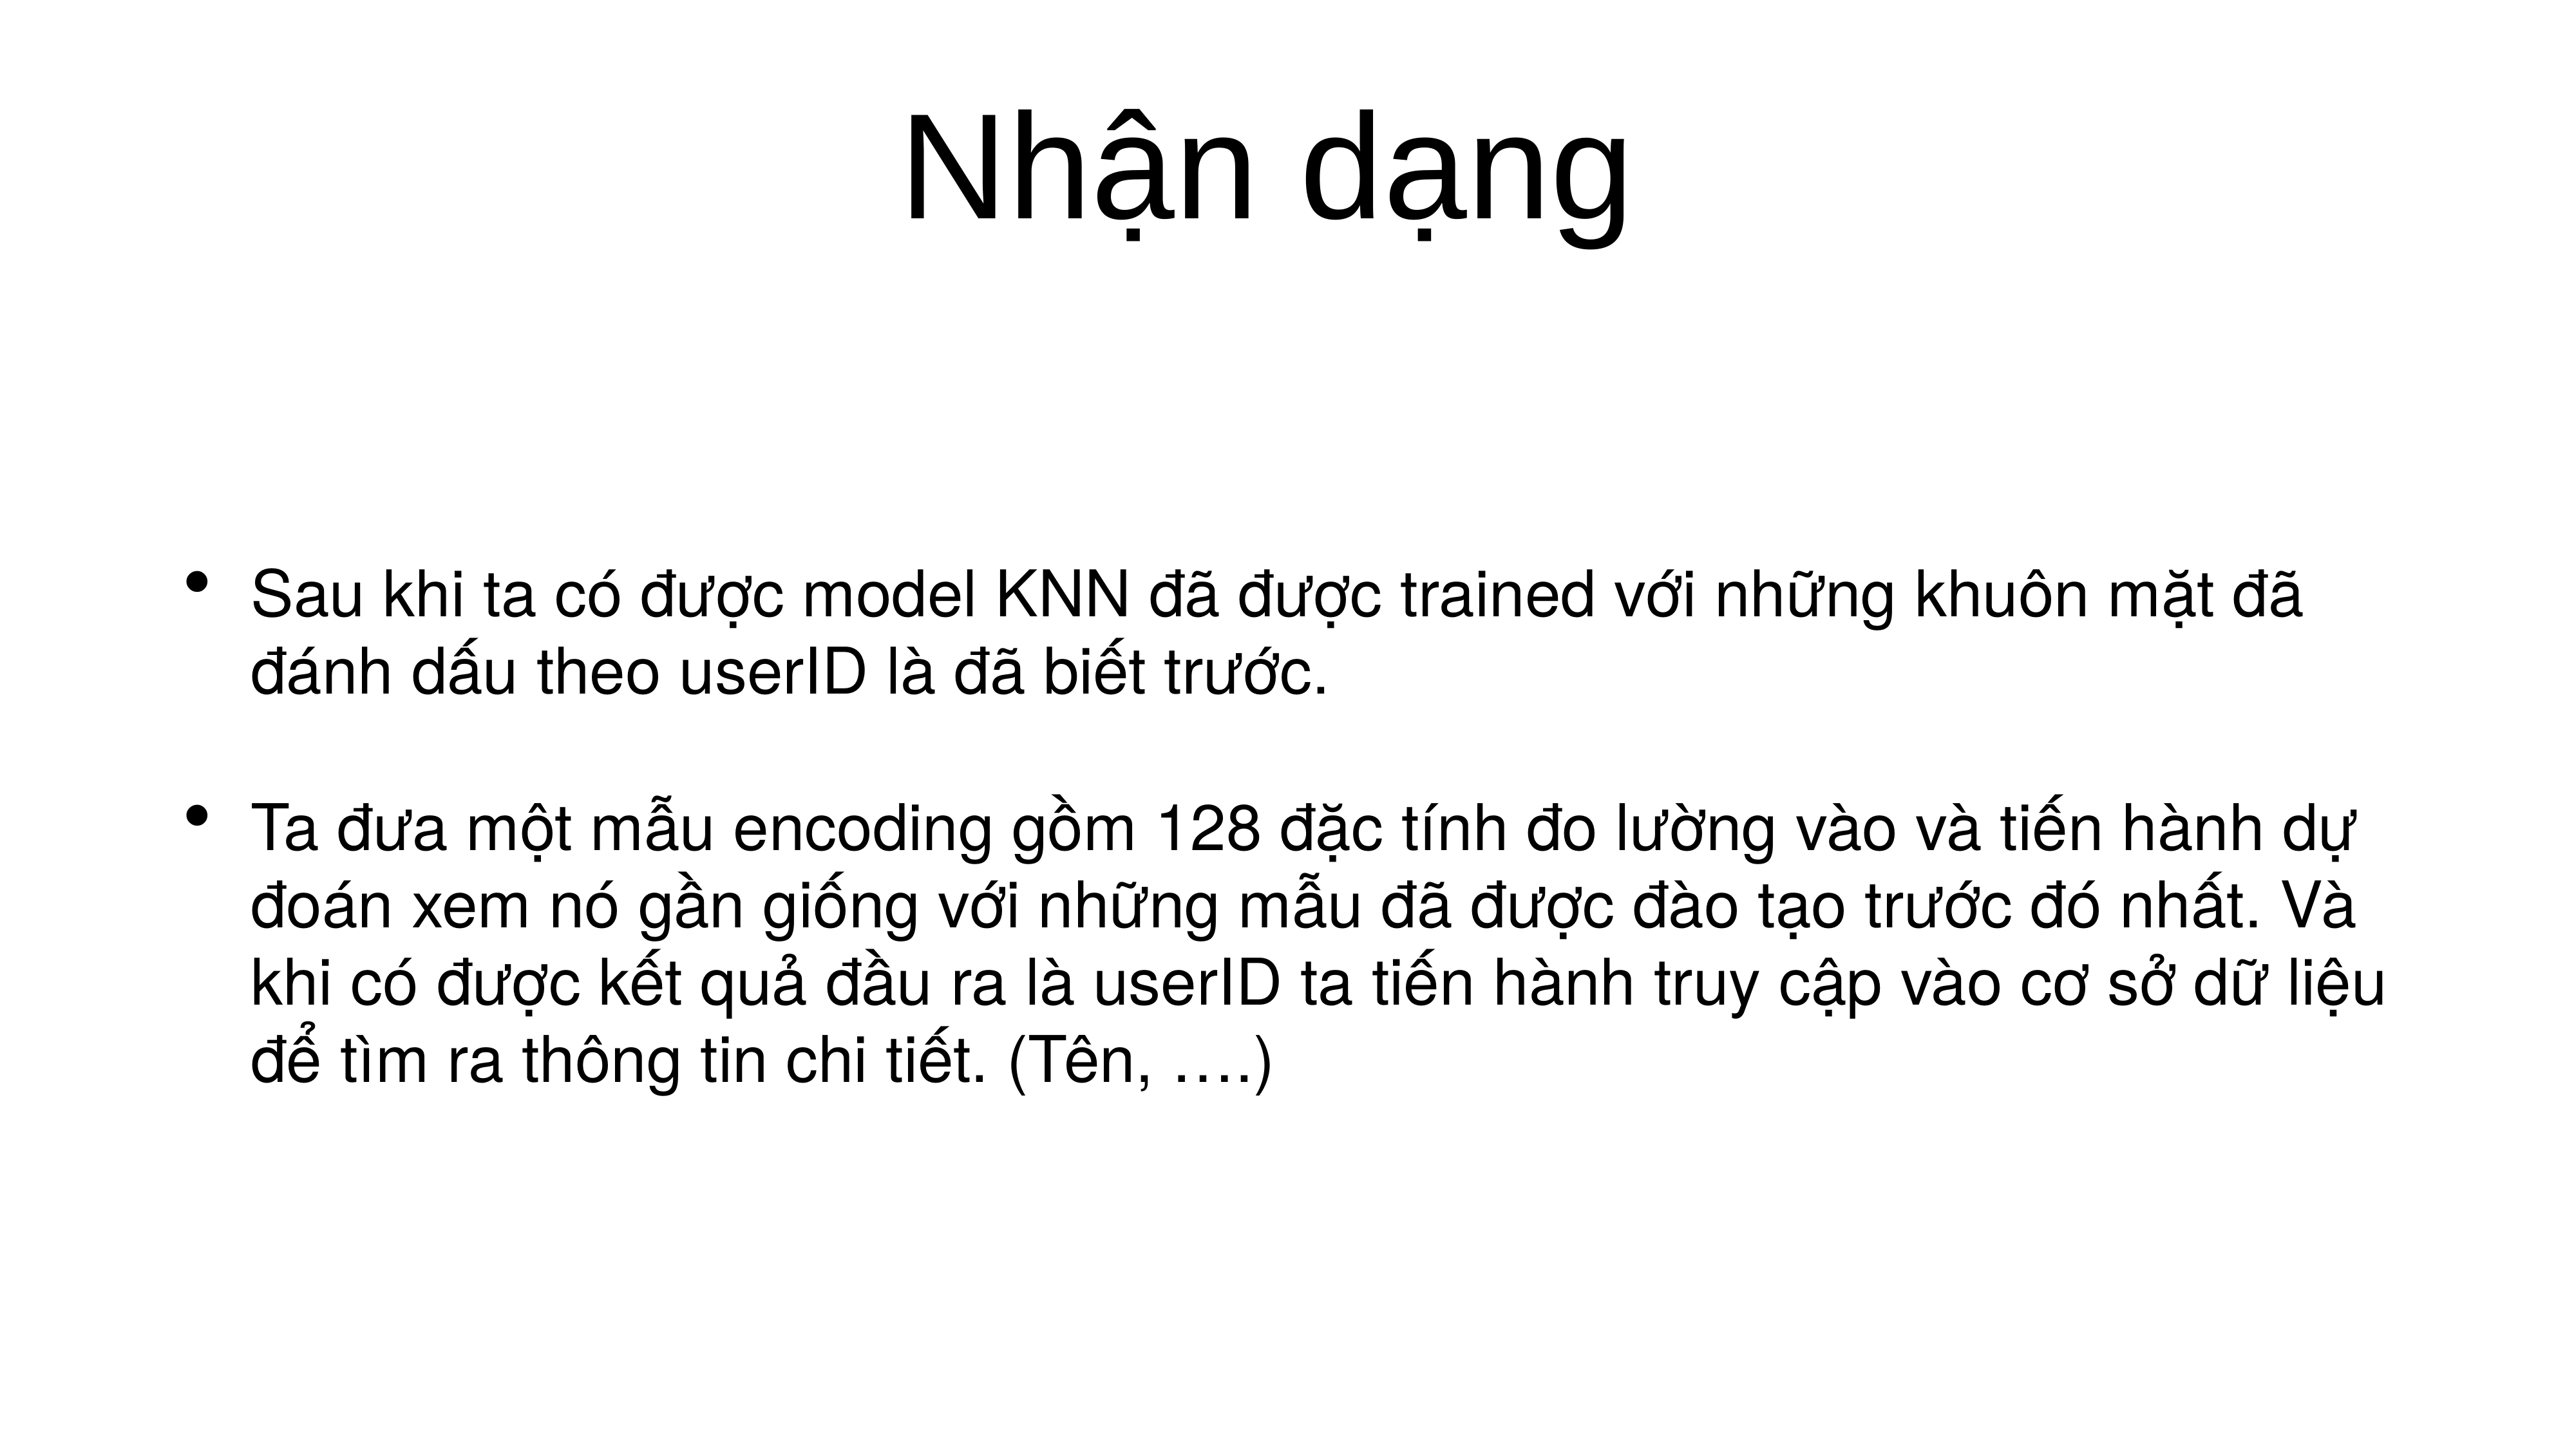

# Nhận dạng
Sau khi ta có được model KNN đã được trained với những khuôn mặt đã đánh dấu theo userID là đã biết trước.
Ta đưa một mẫu encoding gồm 128 đặc tính đo lường vào và tiến hành dự đoán xem nó gần giống với những mẫu đã được đào tạo trước đó nhất. Và khi có được kết quả đầu ra là userID ta tiến hành truy cập vào cơ sở dữ liệu để tìm ra thông tin chi tiết. (Tên, ….)